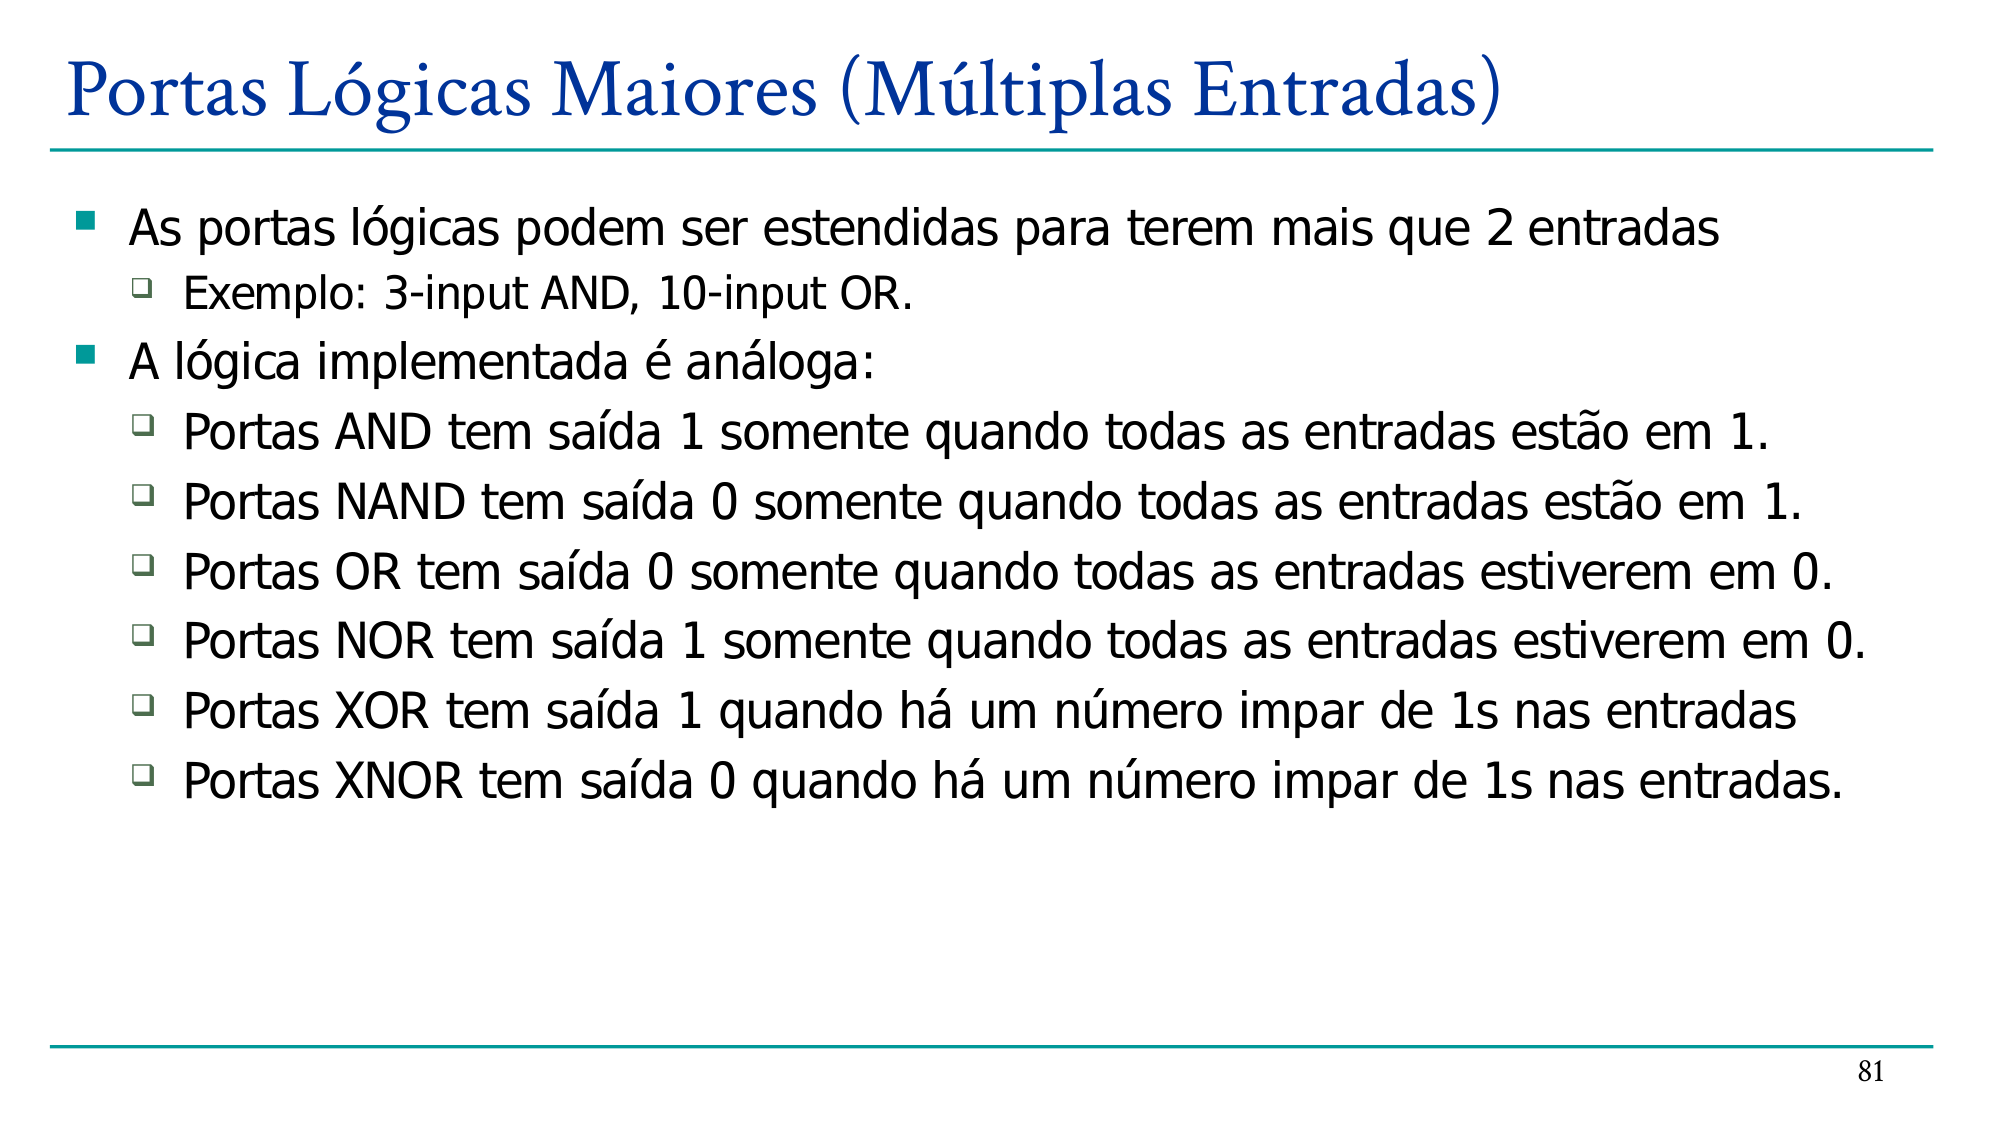

# Portas Lógicas Maiores (Múltiplas Entradas)
As portas lógicas podem ser estendidas para terem mais que 2 entradas
Exemplo: 3-input AND, 10-input OR.
A lógica implementada é análoga:
Portas AND tem saída 1 somente quando todas as entradas estão em 1.
Portas NAND tem saída 0 somente quando todas as entradas estão em 1.
Portas OR tem saída 0 somente quando todas as entradas estiverem em 0.
Portas NOR tem saída 1 somente quando todas as entradas estiverem em 0.
Portas XOR tem saída 1 quando há um número impar de 1s nas entradas
Portas XNOR tem saída 0 quando há um número impar de 1s nas entradas.

81